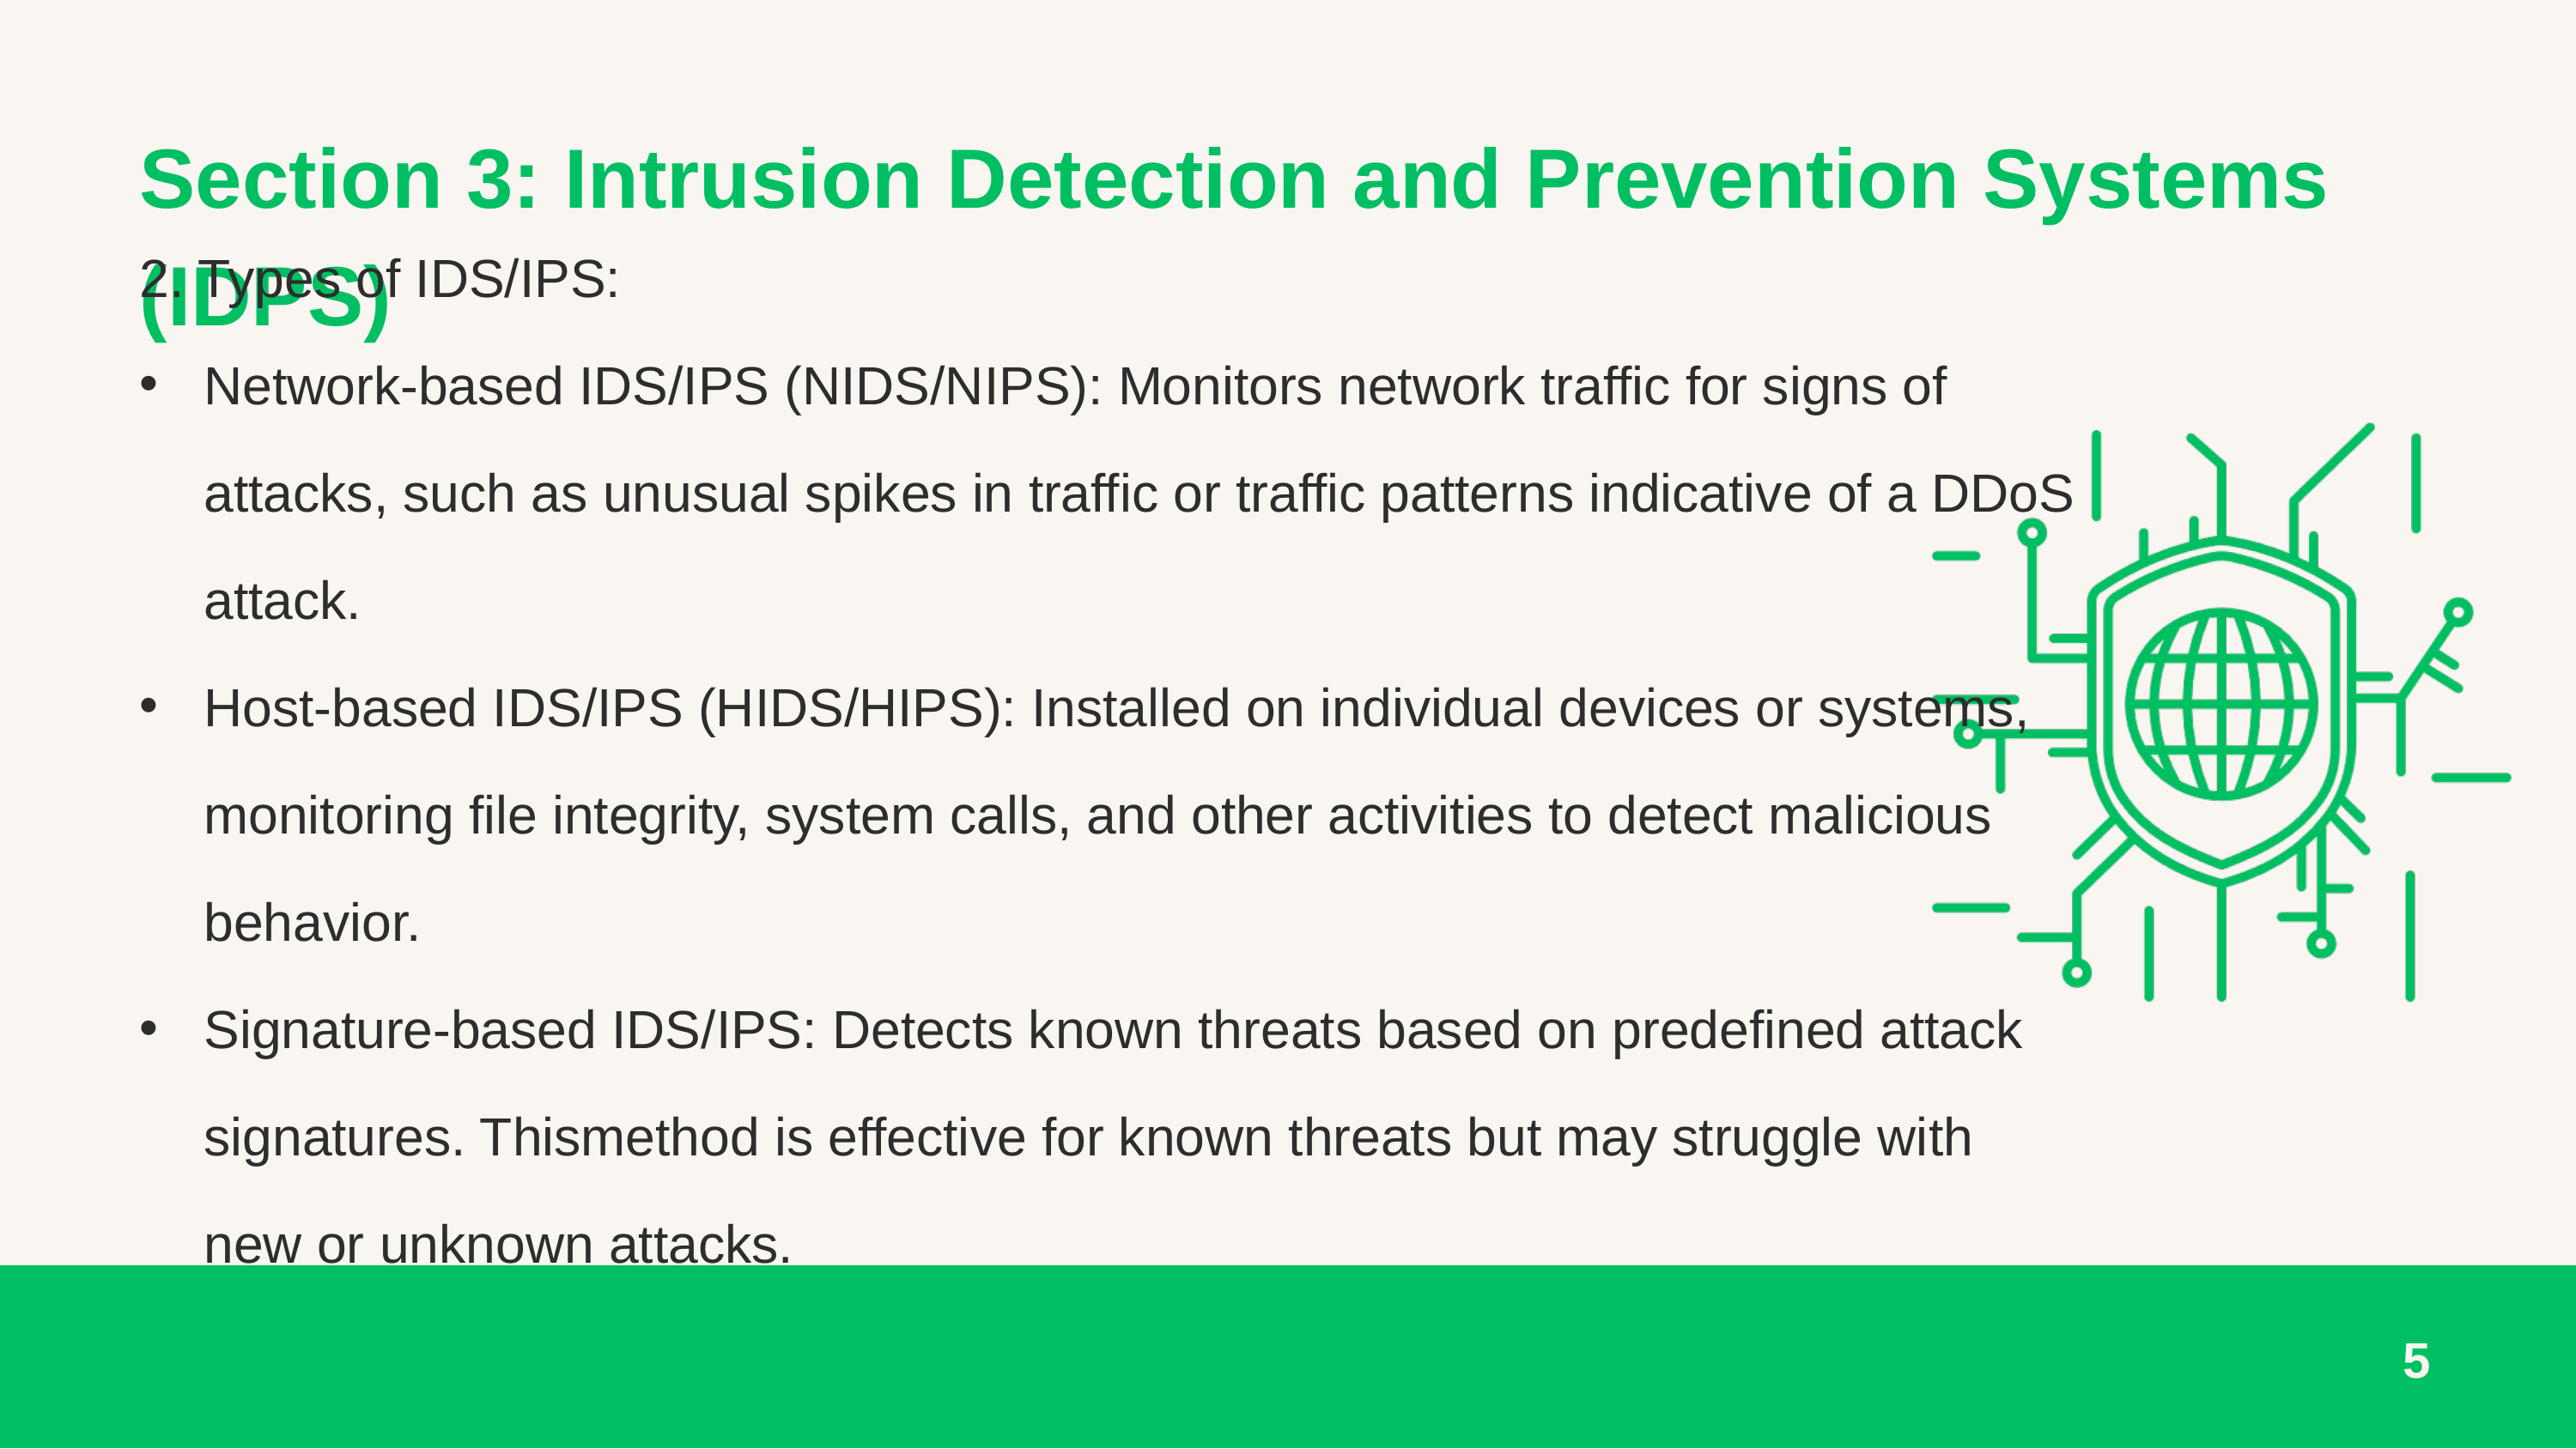

Section 3: Intrusion Detection and Prevention Systems (IDPS)
2. Types of IDS/IPS:
Network-based IDS/IPS (NIDS/NIPS): Monitors network traffic for signs of attacks, such as unusual spikes in traffic or traffic patterns indicative of a DDoS attack.
Host-based IDS/IPS (HIDS/HIPS): Installed on individual devices or systems, monitoring file integrity, system calls, and other activities to detect malicious behavior.
Signature-based IDS/IPS: Detects known threats based on predefined attack signatures. Thismethod is effective for known threats but may struggle with new or unknown attacks.

5